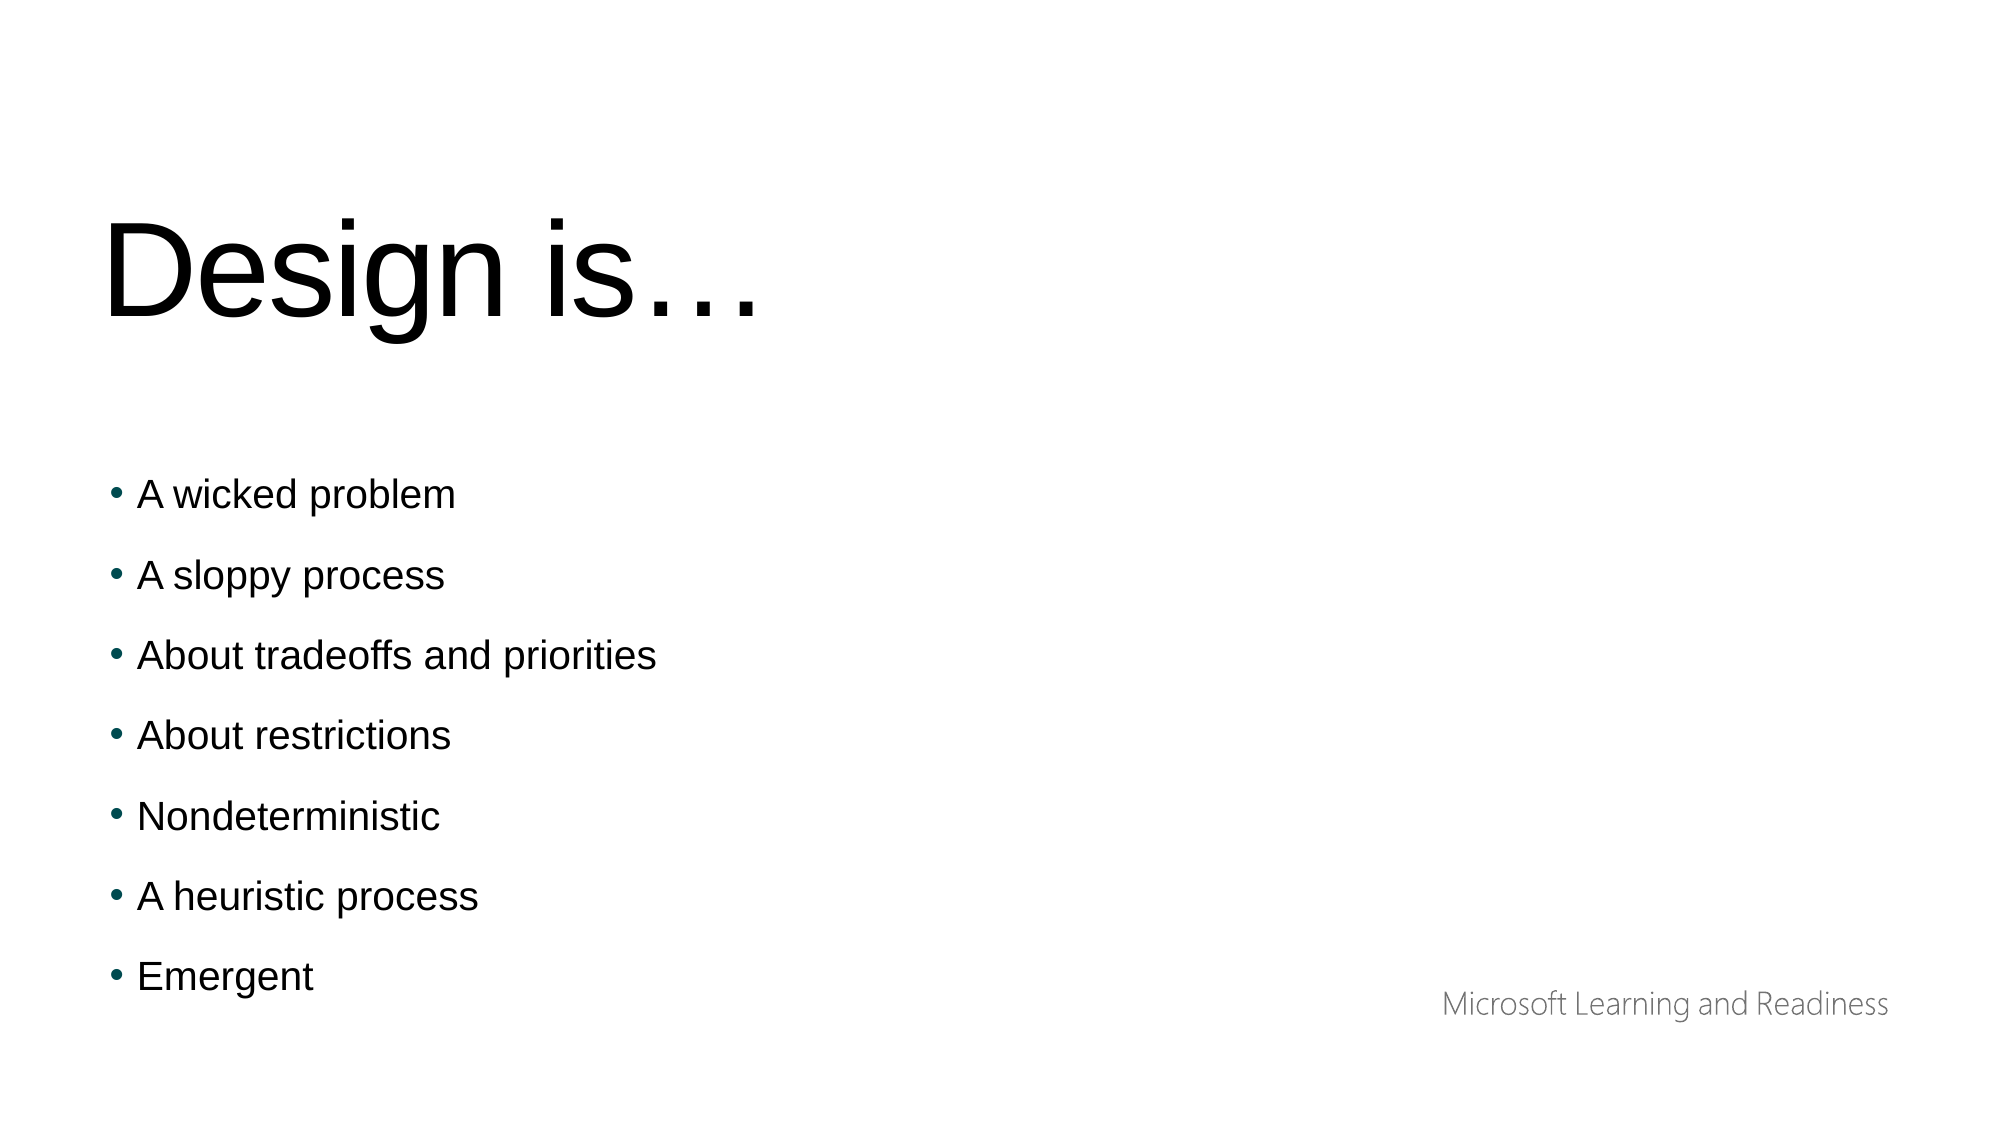

Design is…
A wicked problem
A sloppy process
About tradeoffs and priorities
About restrictions
Nondeterministic
A heuristic process
Emergent